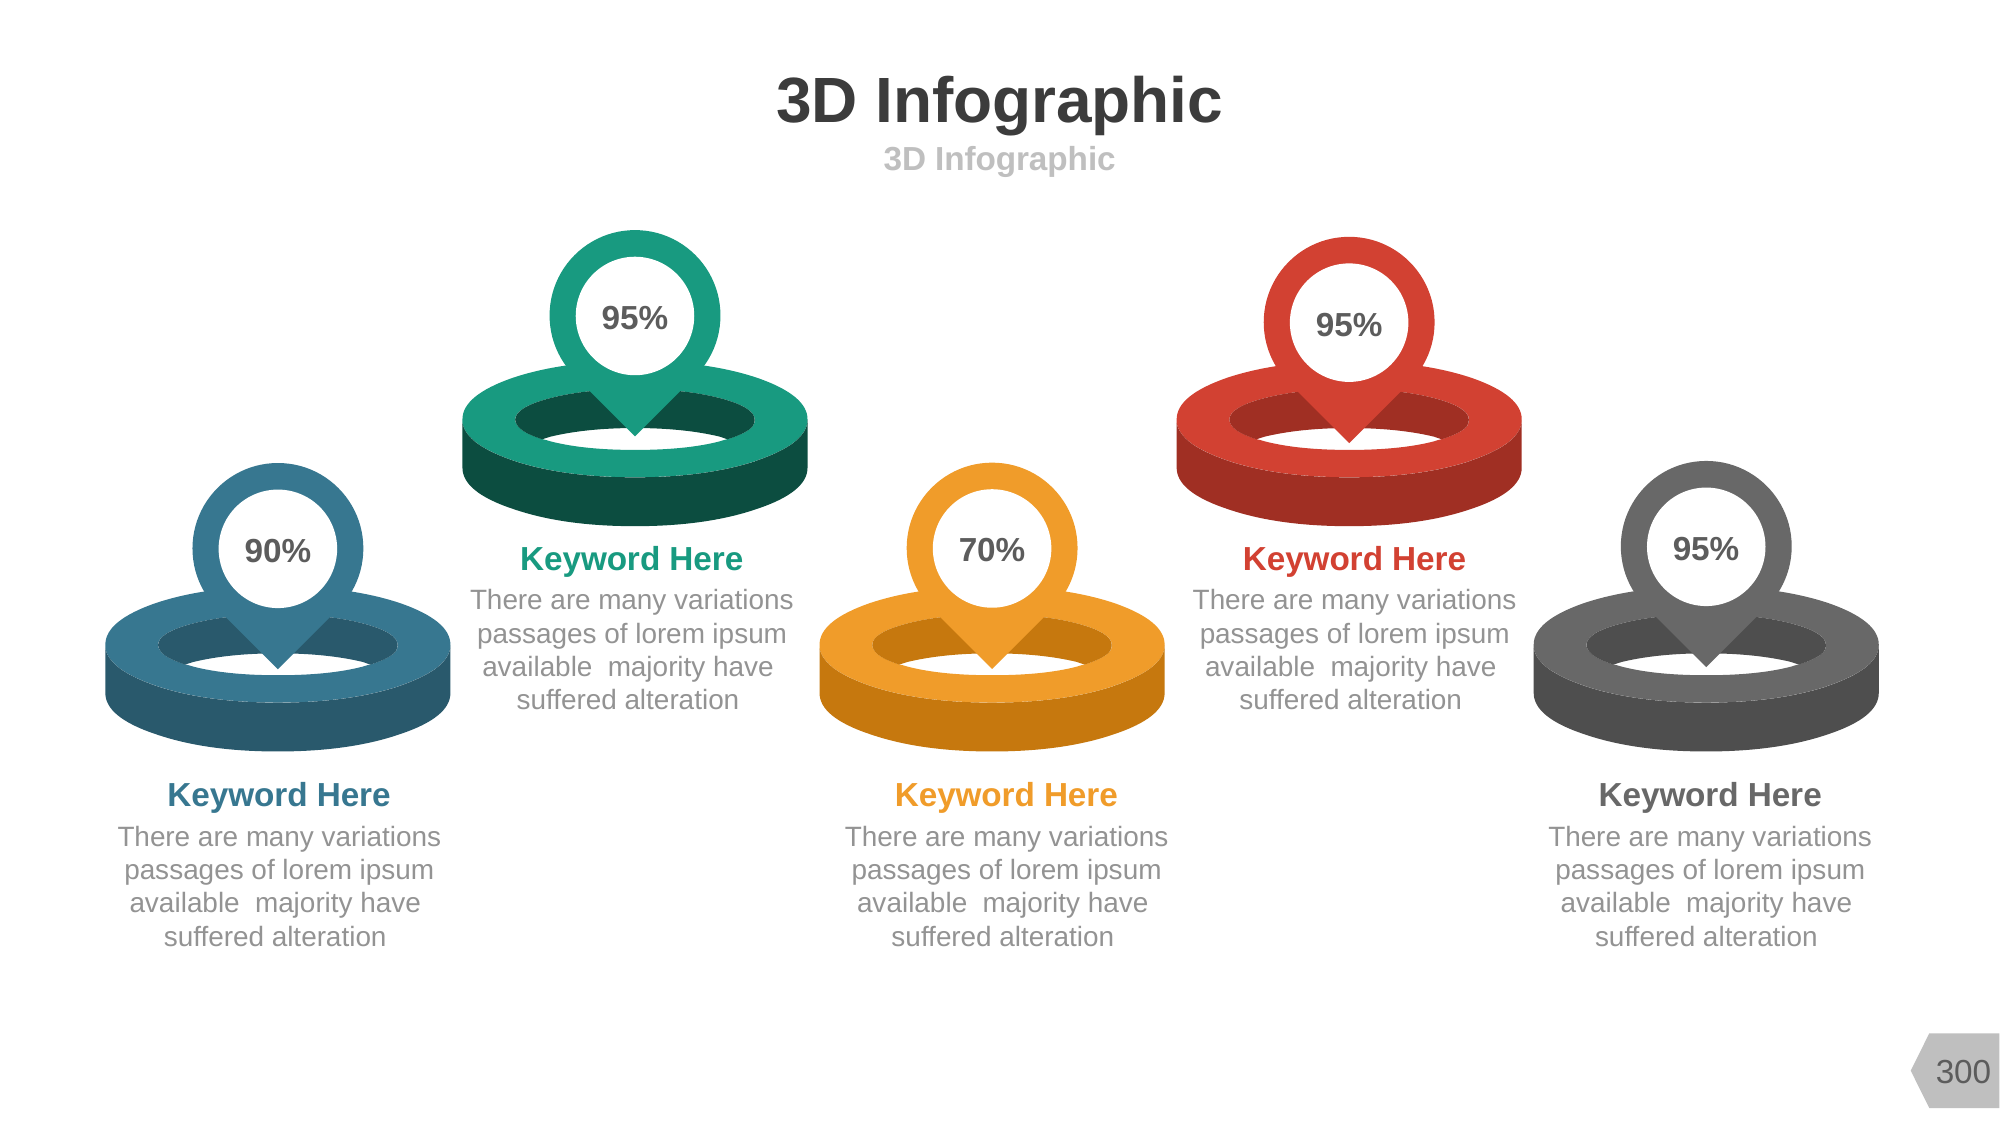

# 3D Infographic
3D Infographic

95%

95%

95%

70%

90%
Keyword Here
There are many variations passages of lorem ipsum available  majority have
suffered alteration
Keyword Here
There are many variations passages of lorem ipsum available  majority have
suffered alteration

Keyword Here
There are many variations passages of lorem ipsum available  majority have
suffered alteration
Keyword Here
There are many variations passages of lorem ipsum available  majority have
suffered alteration
Keyword Here
There are many variations passages of lorem ipsum available  majority have
suffered alteration